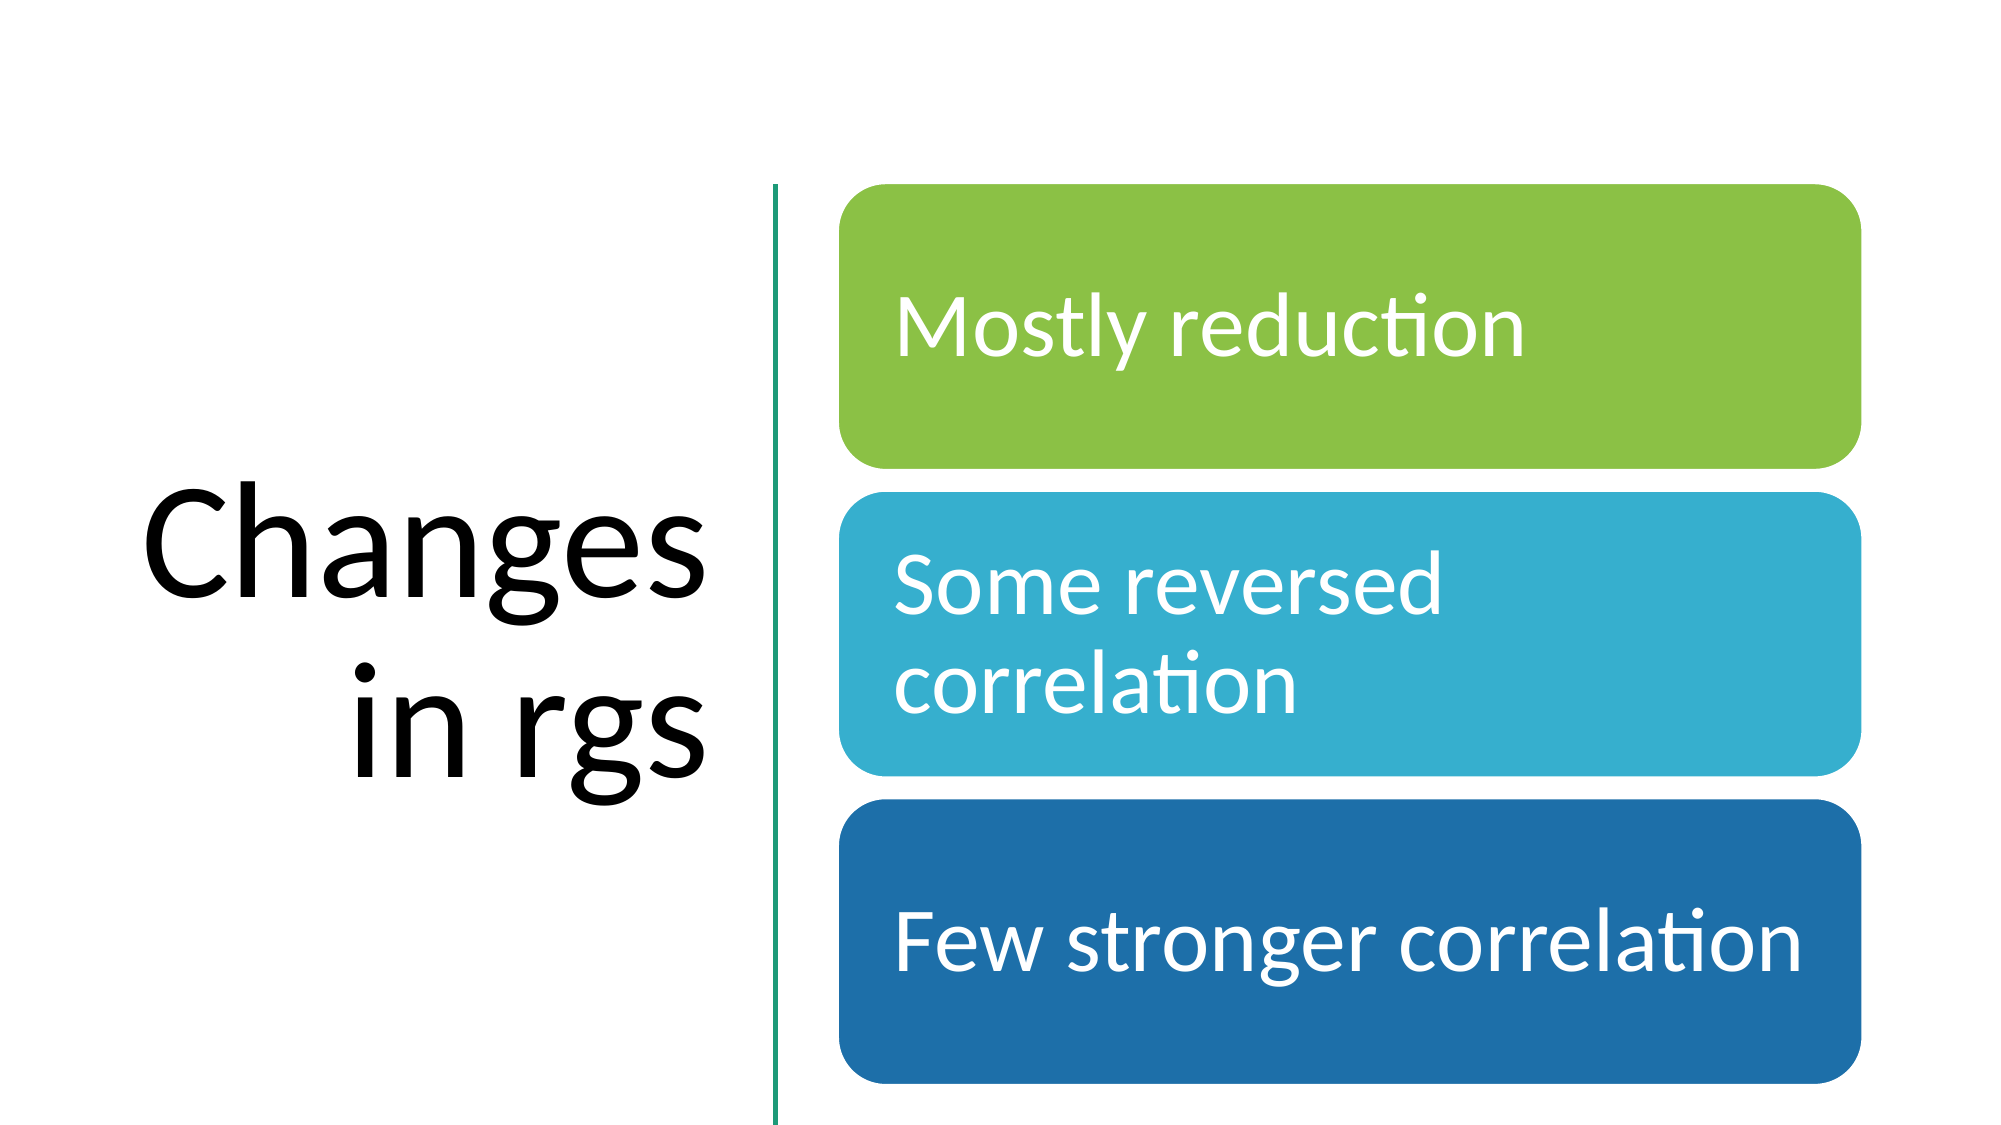

# Changes in rgs
Mostly reduction
Some reversed correlation
Few stronger correlation